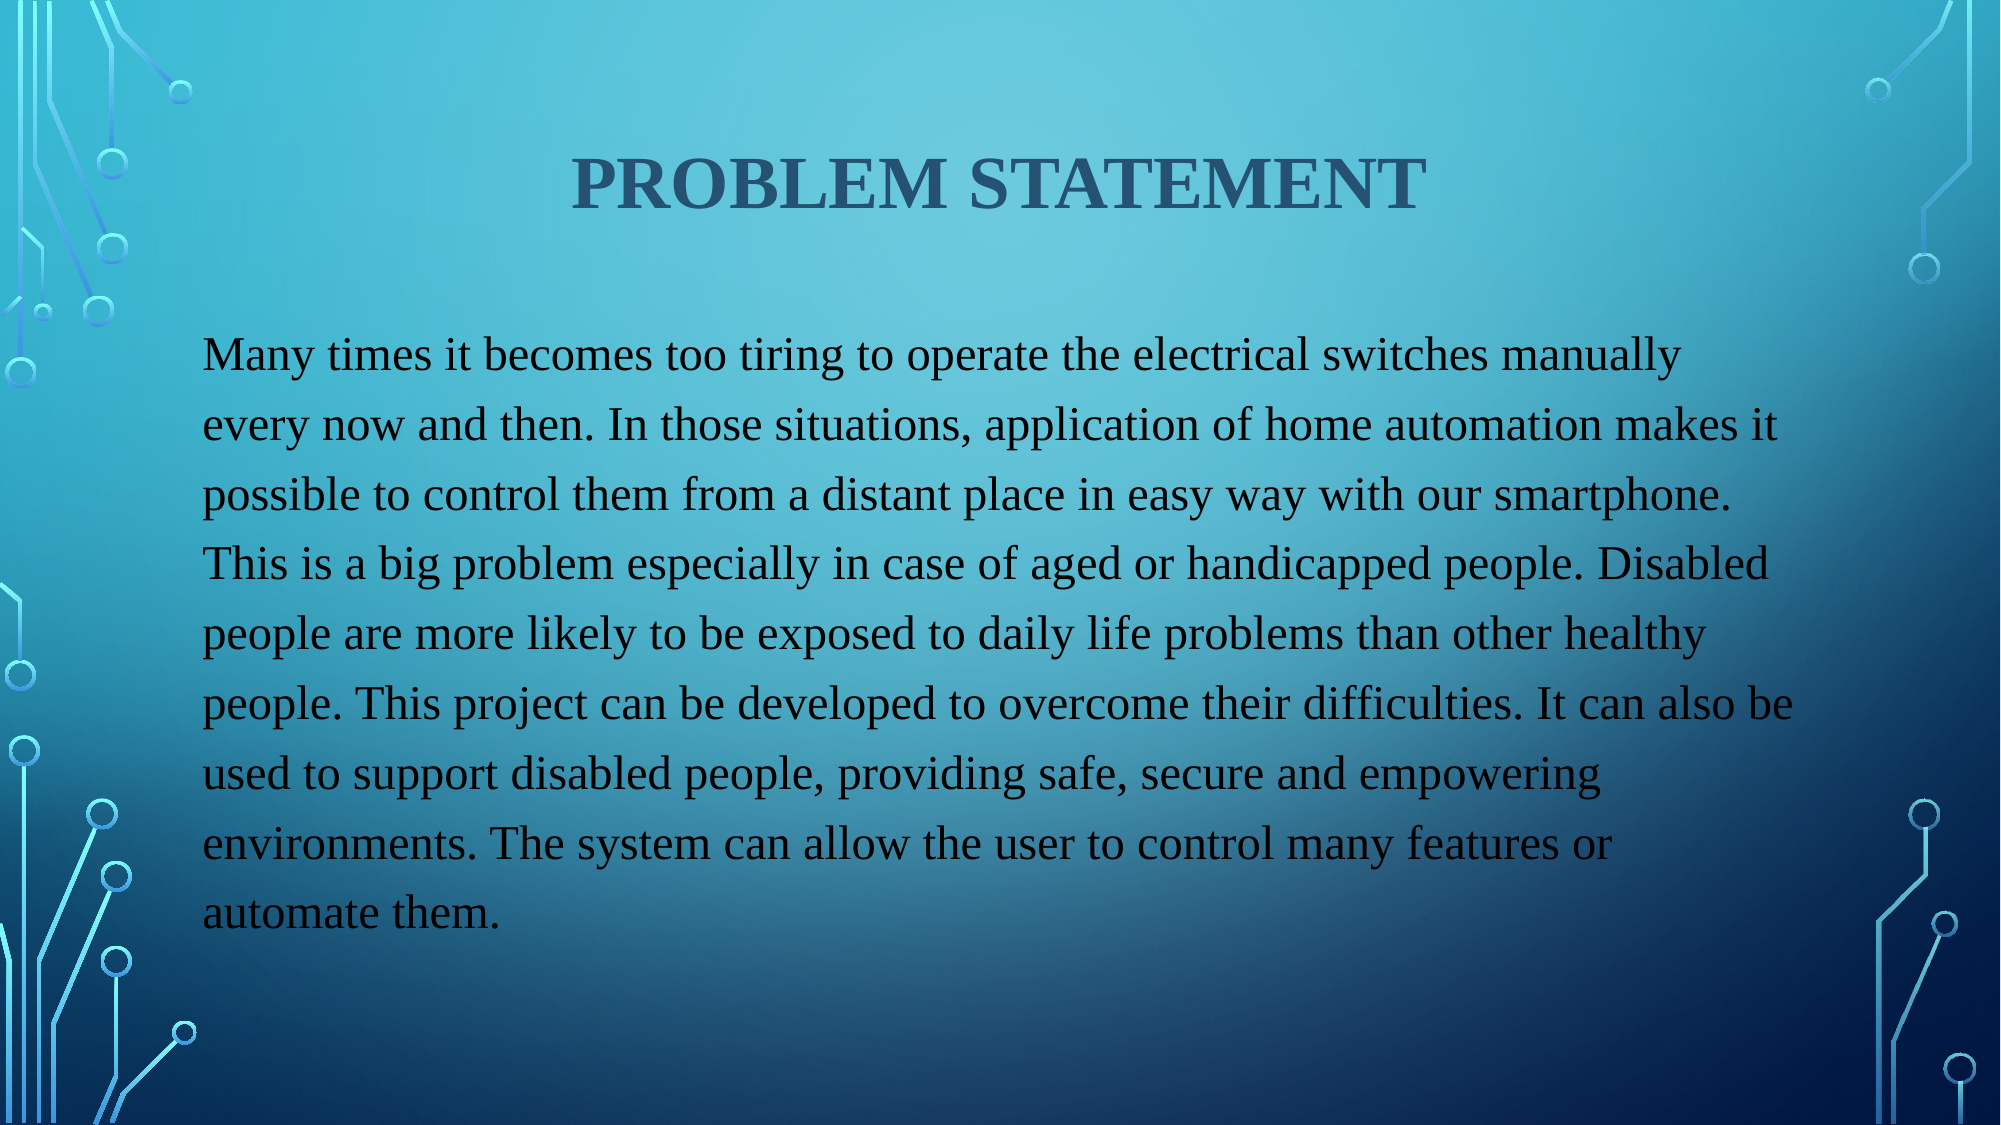

# PROBLEM STATEMENT
Many times it becomes too tiring to operate the electrical switches manually every now and then. In those situations, application of home automation makes it possible to control them from a distant place in easy way with our smartphone. This is a big problem especially in case of aged or handicapped people. Disabled people are more likely to be exposed to daily life problems than other healthy people. This project can be developed to overcome their difficulties. It can also be used to support disabled people, providing safe, secure and empowering environments. The system can allow the user to control many features or automate them.